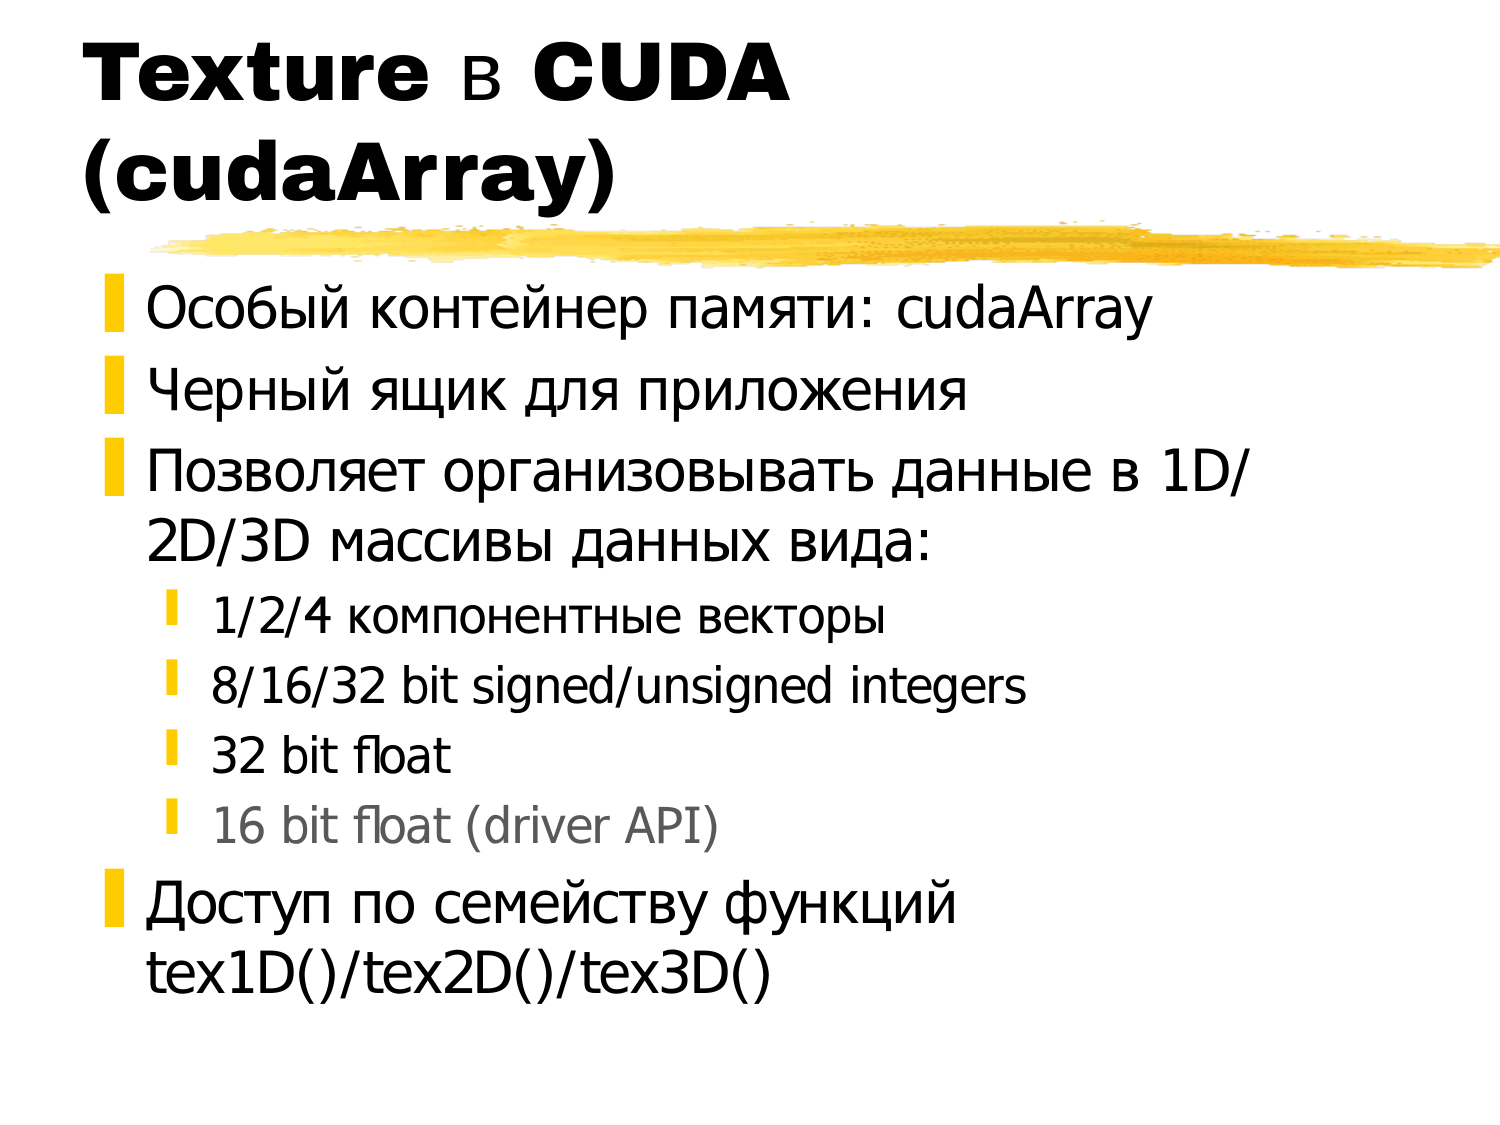

# Texture в CUDA (cudaArray)
Особый контейнер памяти: cudaArray
Черный ящик для приложения
Позволяет организовывать данные в 1D/ 2D/3D массивы данных вида:
1/2/4 компонентные векторы
8/16/32 bit signed/unsigned integers
32 bit float
16 bit float (driver API)
Доступ по семейству функций tex1D()/tex2D()/tex3D()